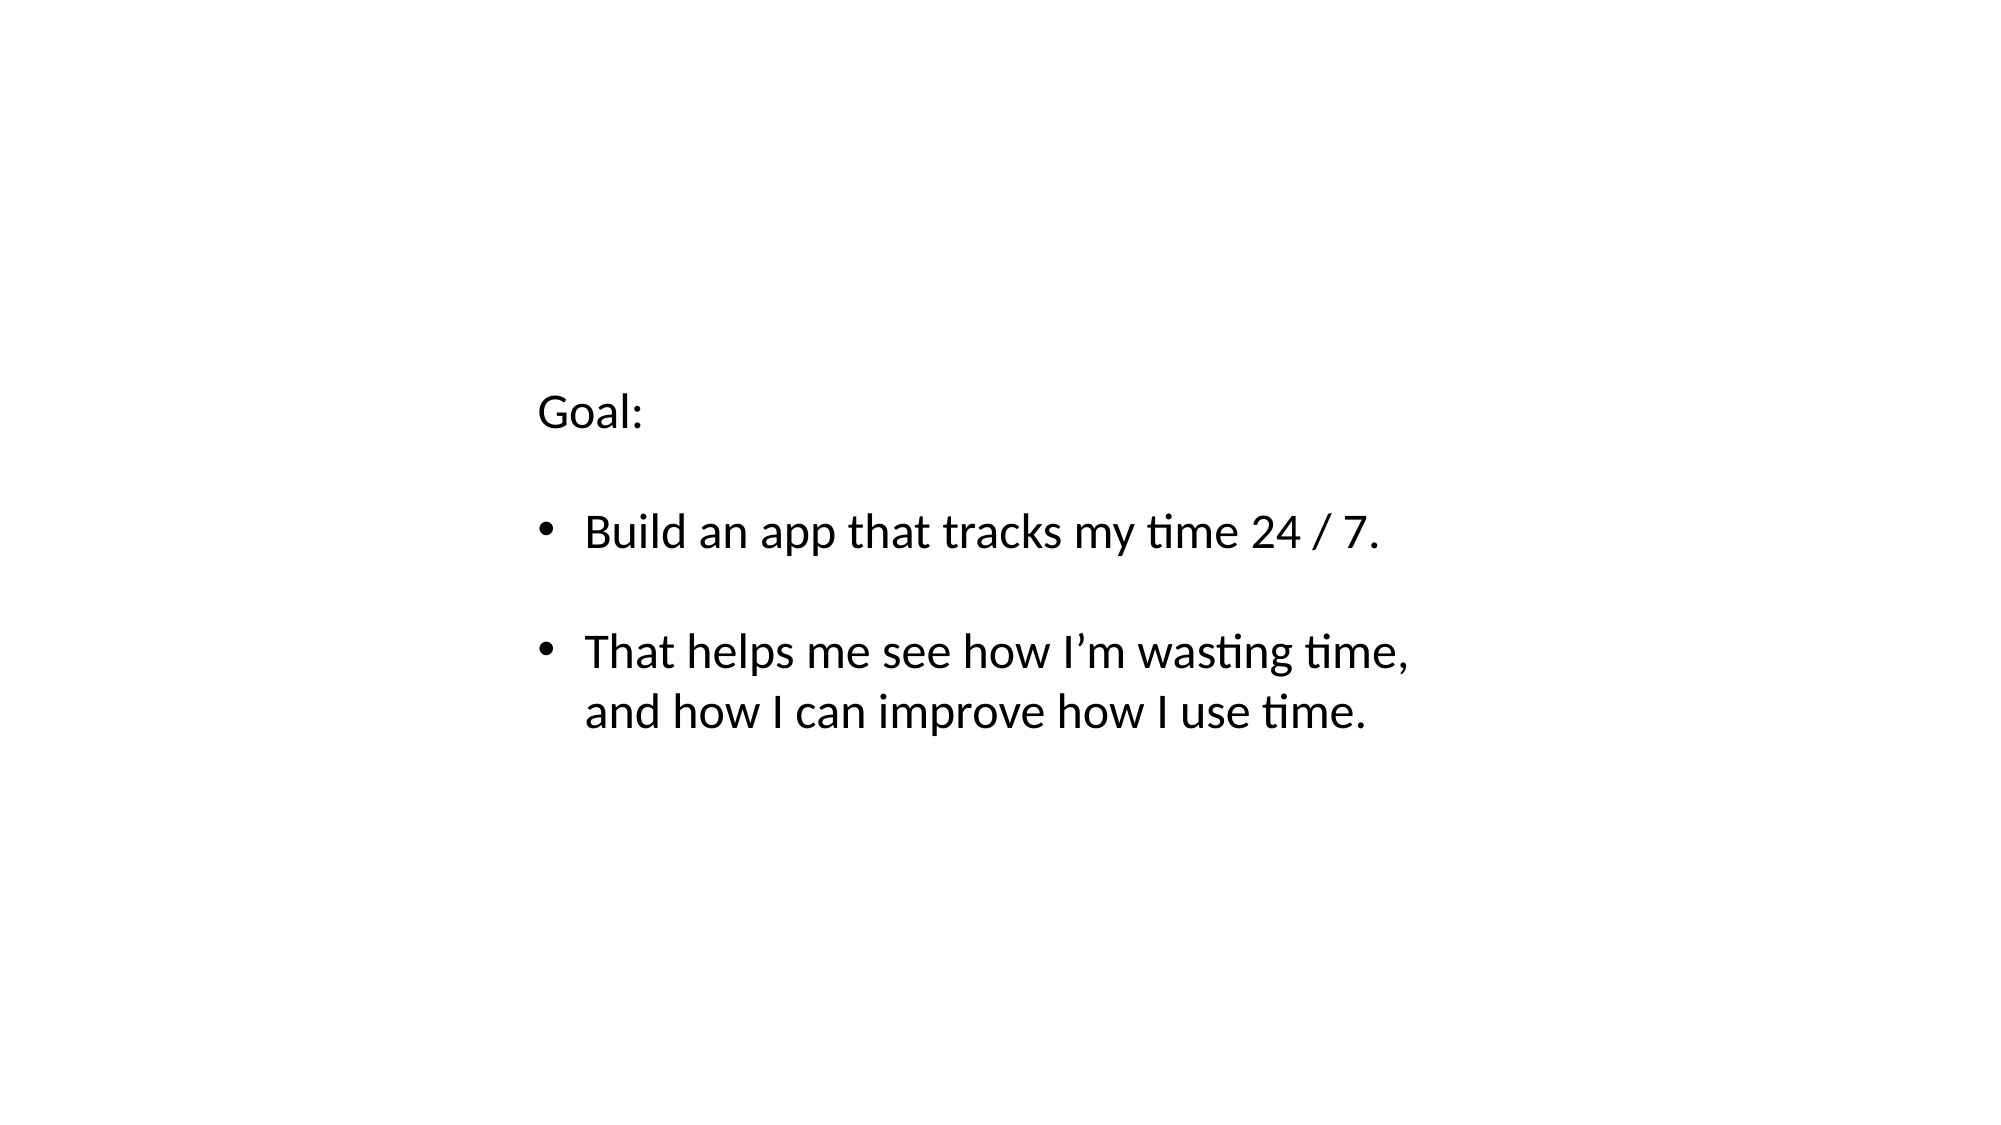

Goal:

Build an app that tracks my time 24 / 7.

That helps me see how I’m wasting time, and how I can improve how I use time.